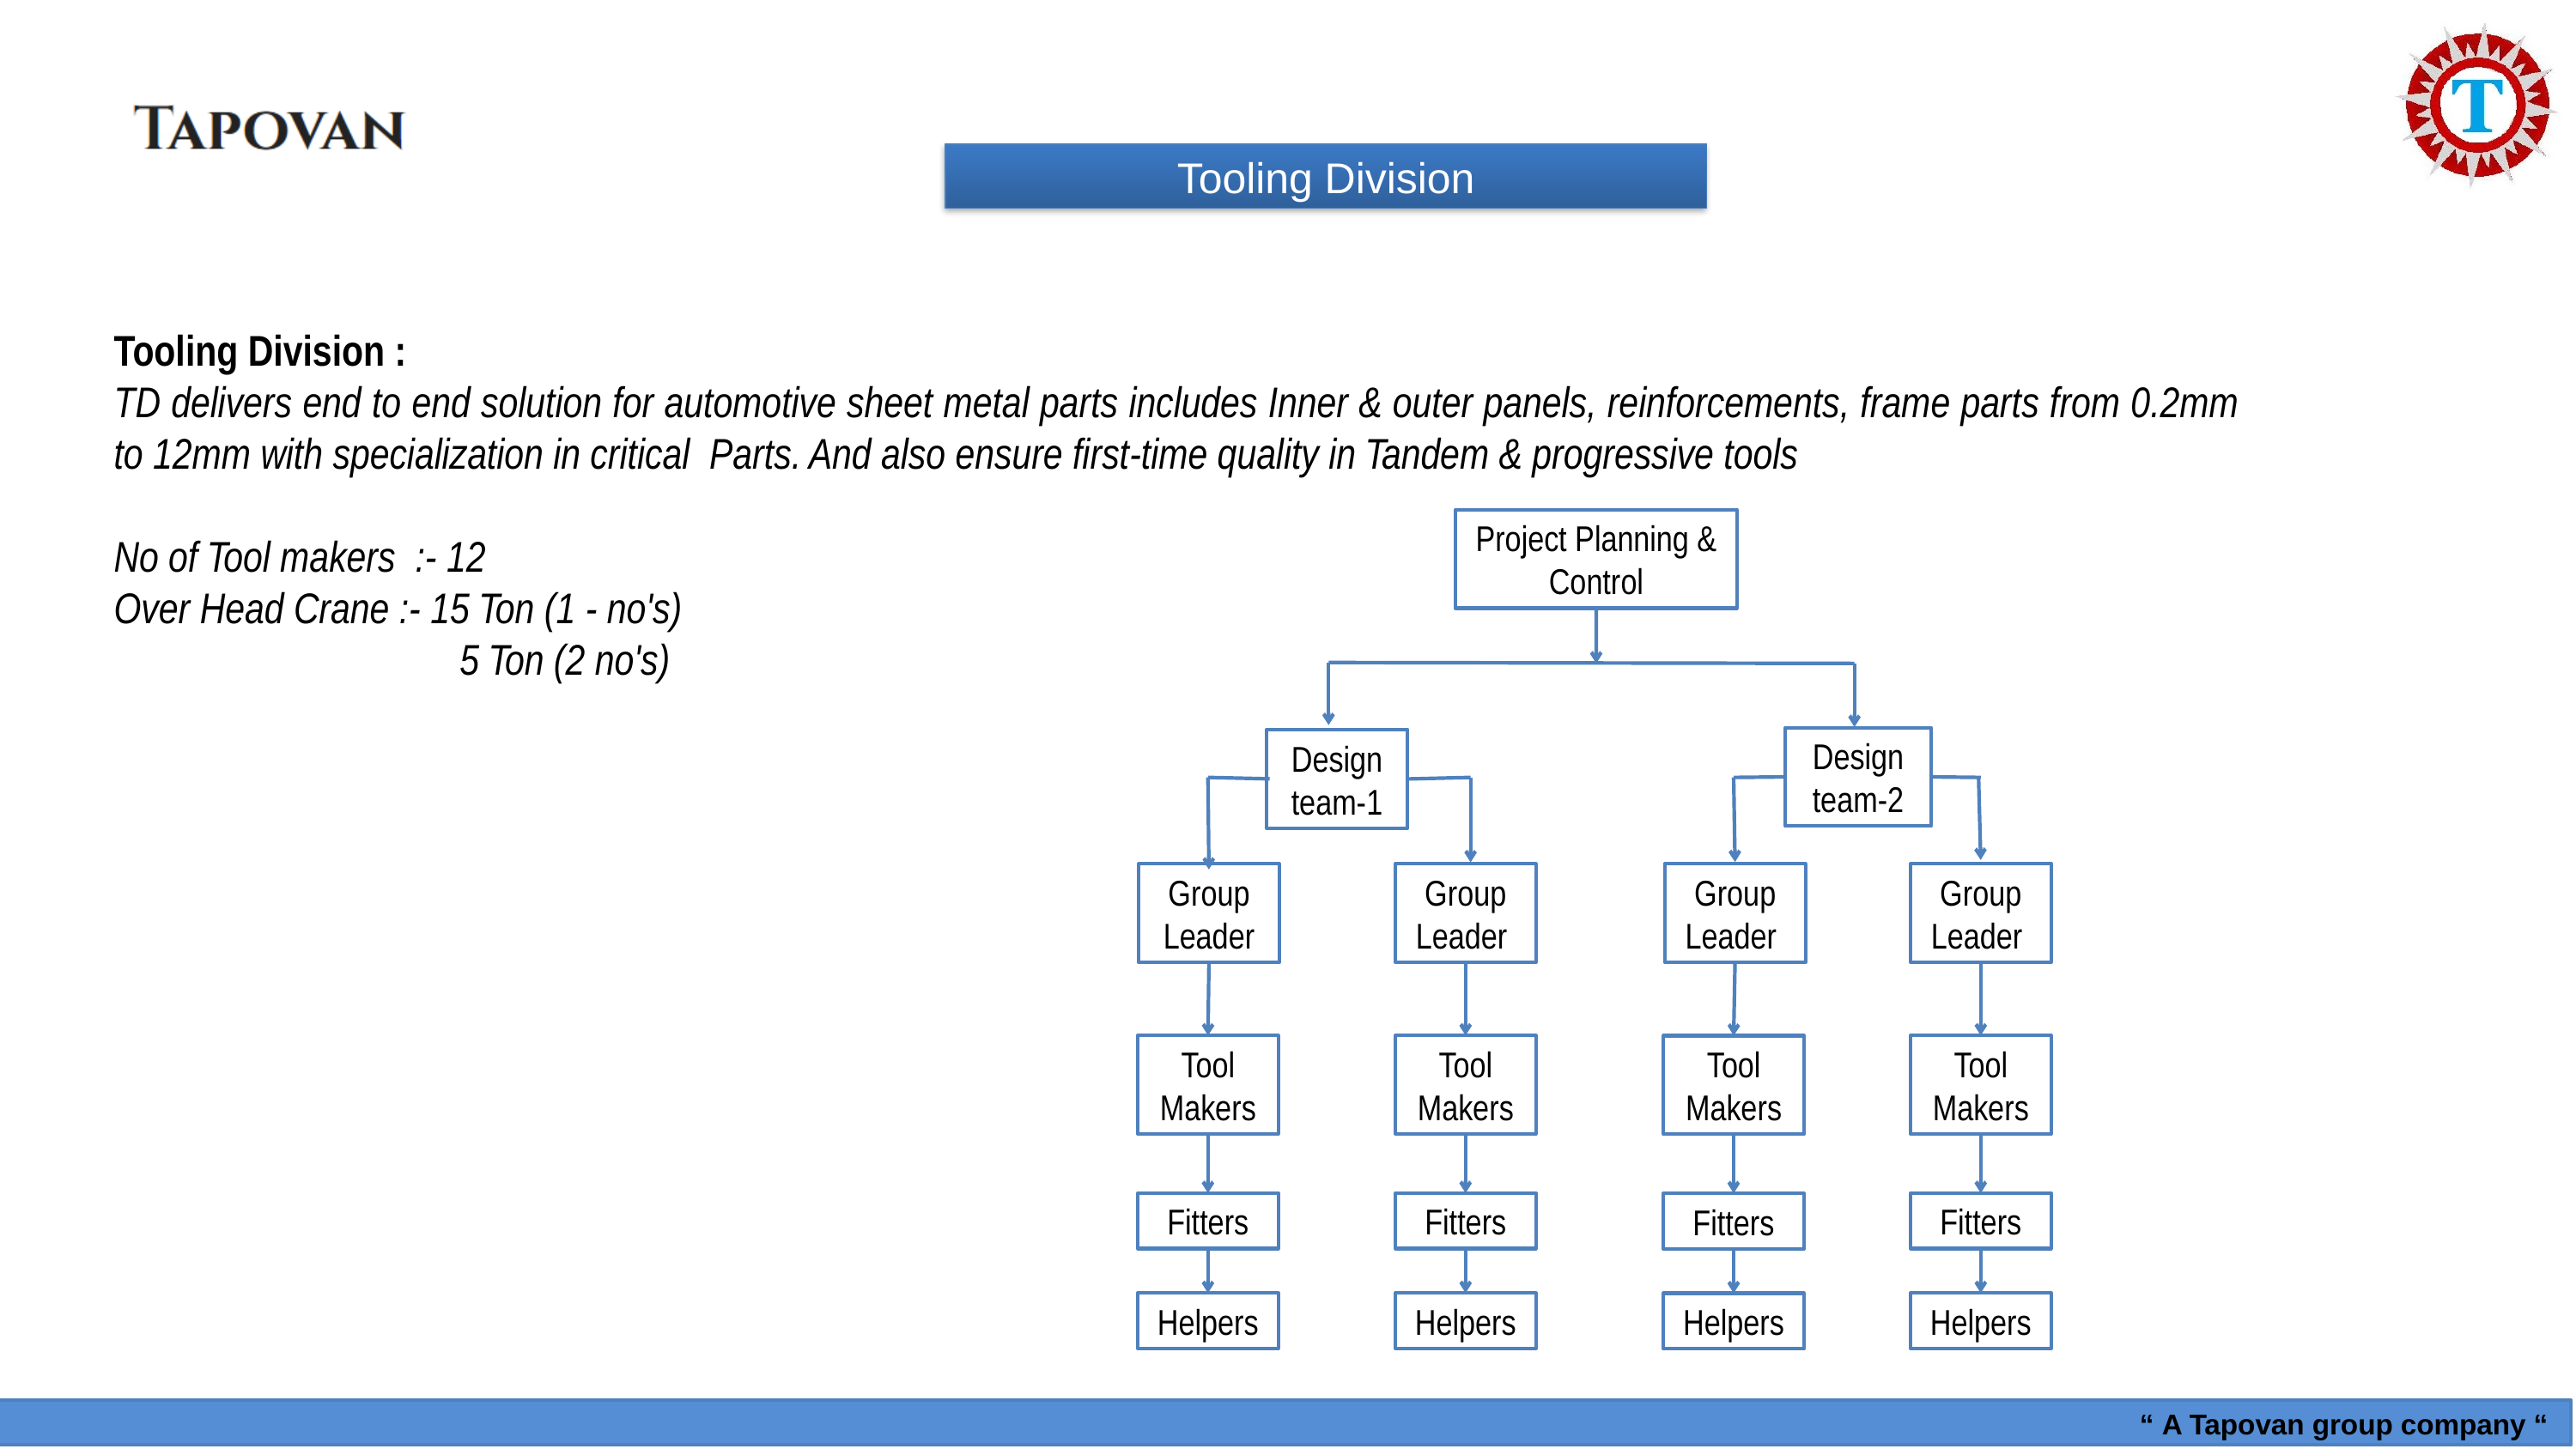

Tooling Division
Tooling Division :
TD delivers end to end solution for automotive sheet metal parts includes Inner & outer panels, reinforcements, frame parts from 0.2mm to 12mm with specialization in critical  Parts. And also ensure first-time quality in Tandem & progressive tools

No of Tool makers  :- 12
Over Head Crane :- 15 Ton (1 - no's)
	                      5 Ton (2 no's)

Project Planning & Control
Design team-2
Design team-1
Group Leader
Group Leader
Group Leader
Group Leader
Tool Makers
Tool Makers
Tool Makers
Tool Makers
Fitters
Fitters
Fitters
Fitters
Helpers
Helpers
Helpers
Helpers